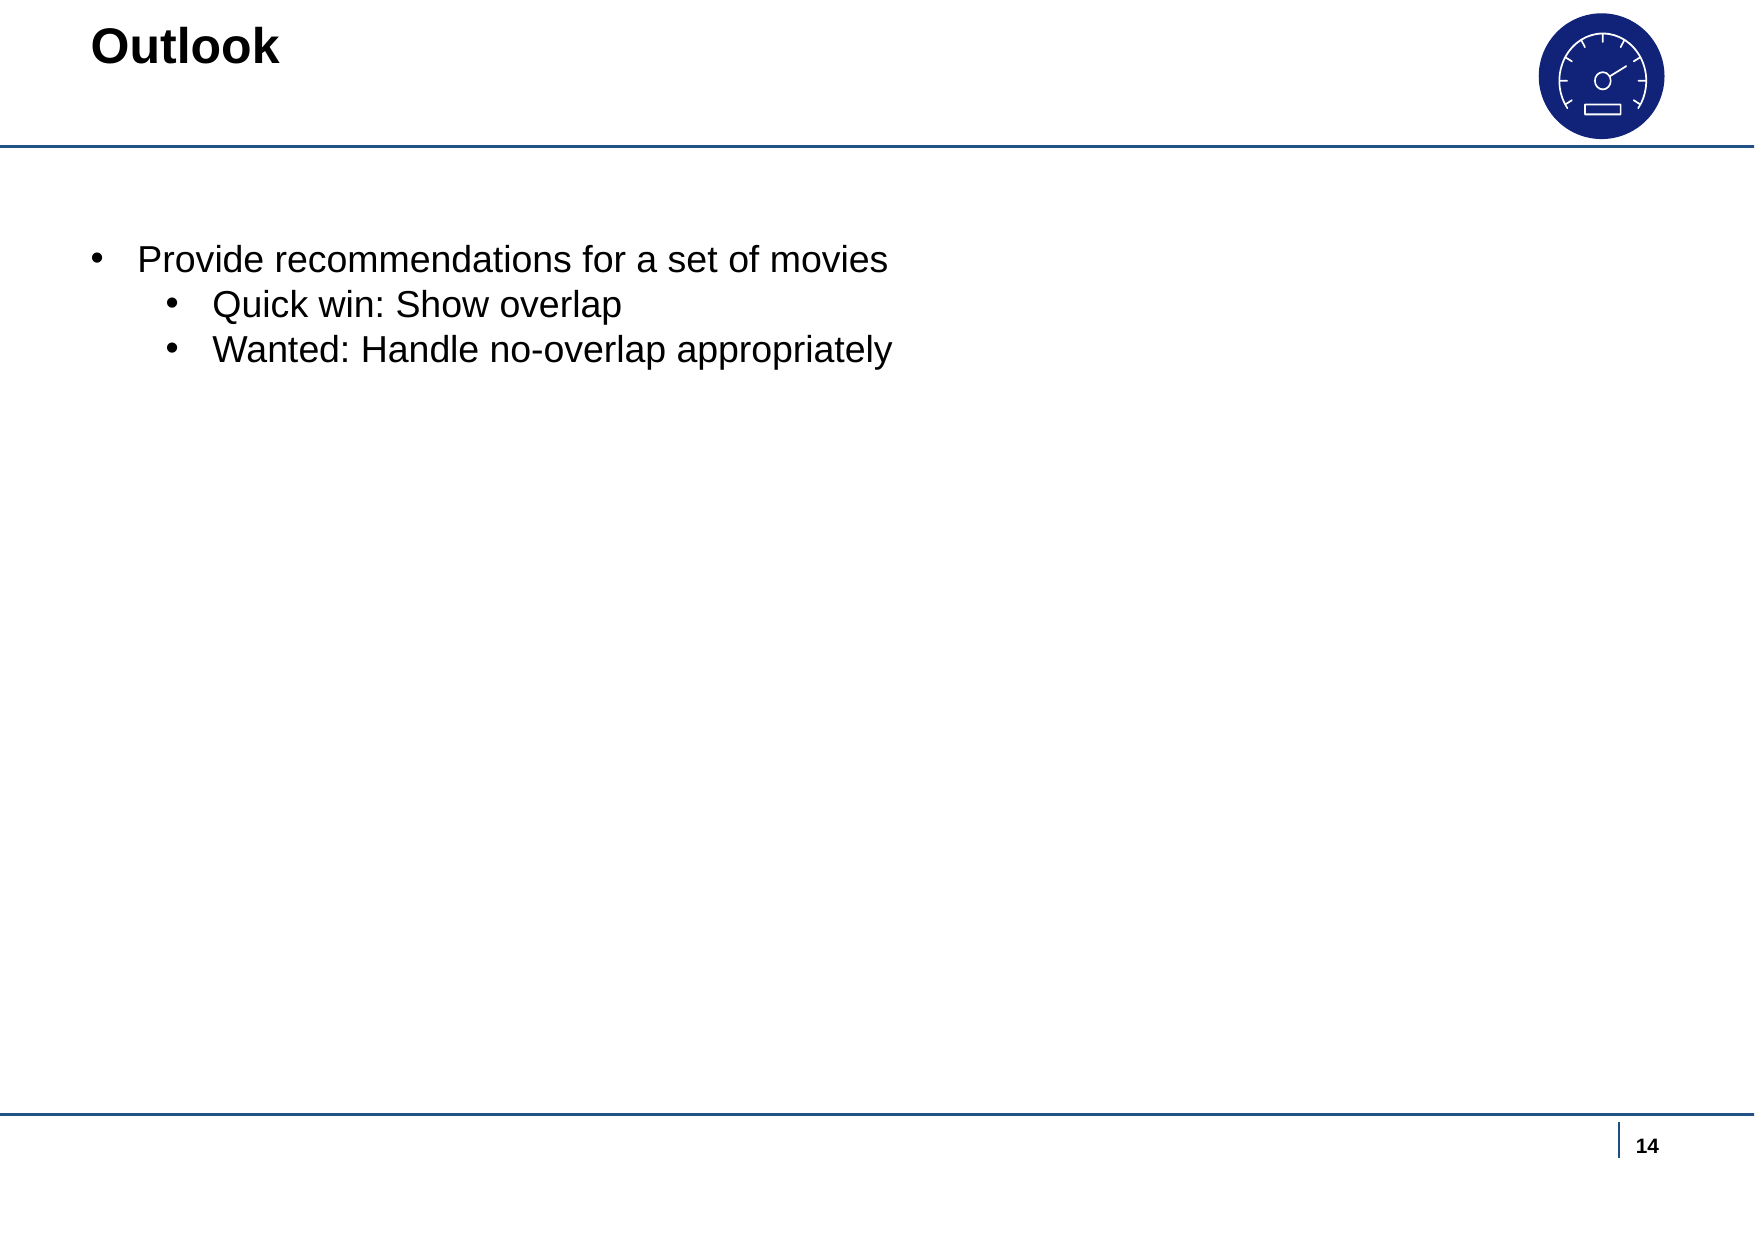

Outlook

Provide recommendations for a set of movies
Quick win: Show overlap
Wanted: Handle no-overlap appropriately
14